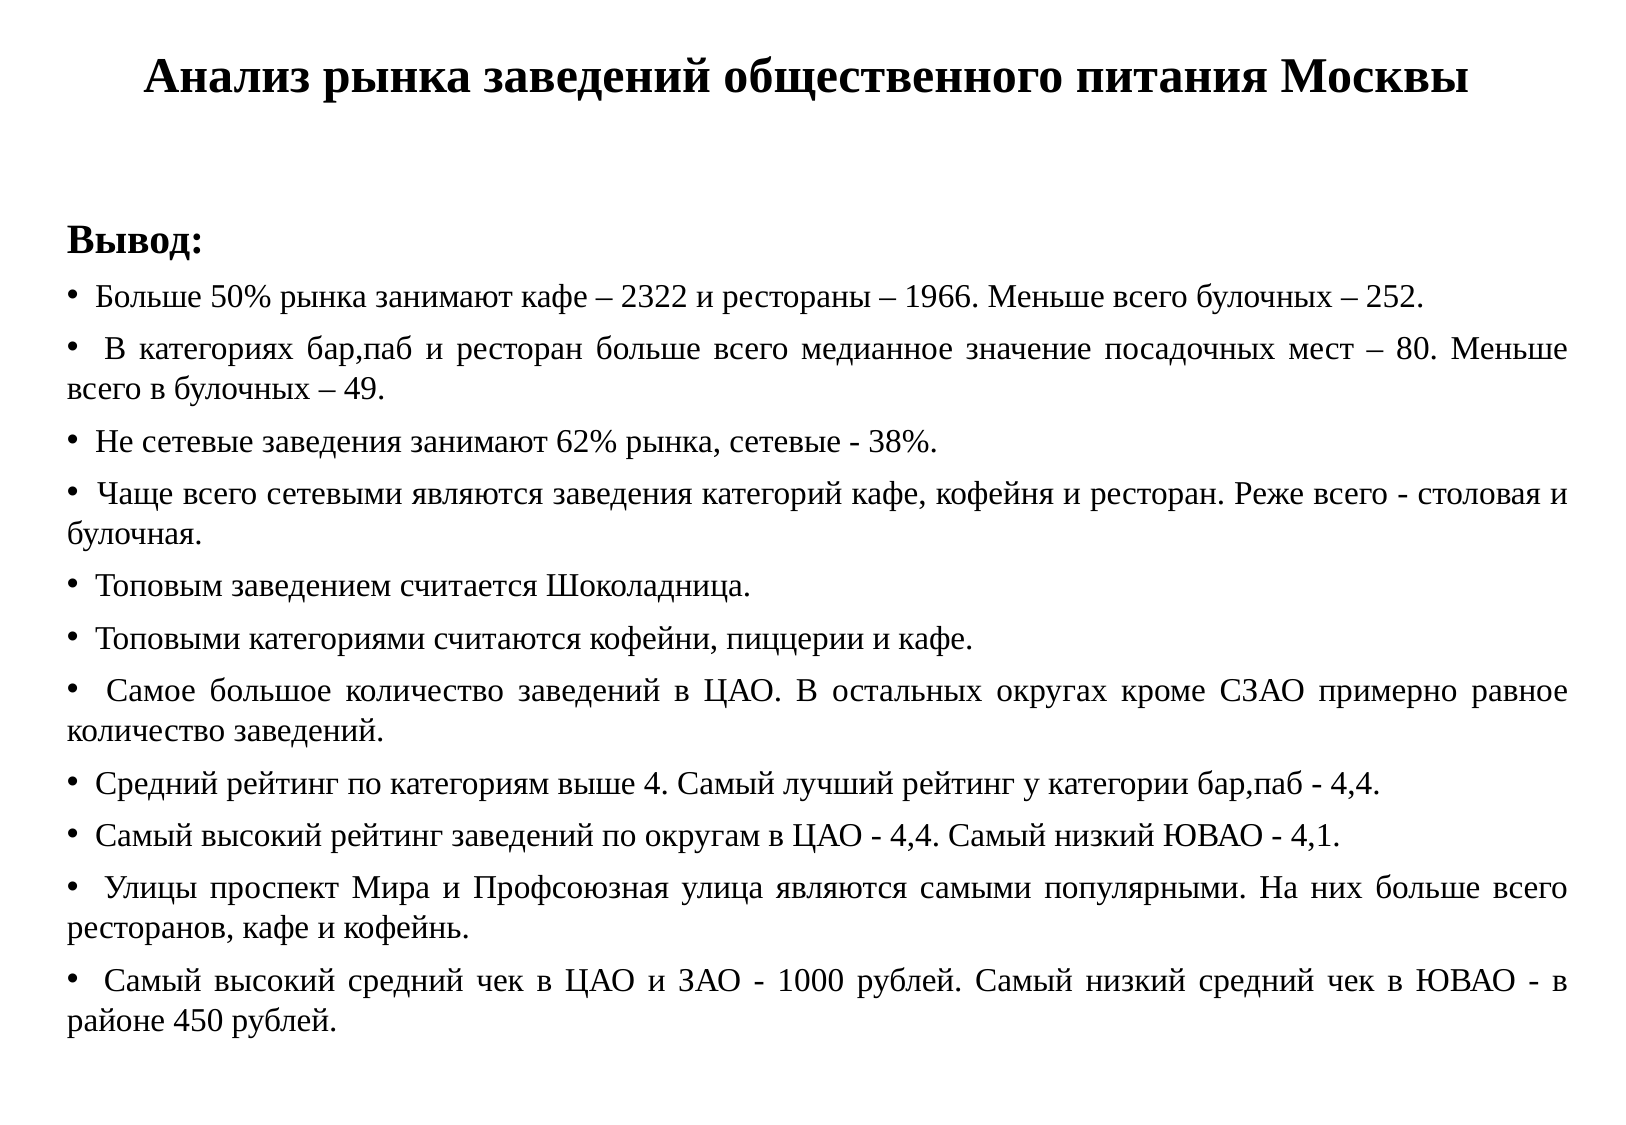

Анализ рынка заведений общественного питания Москвы
Вывод:
  Больше 50% рынка занимают кафе – 2322 и рестораны – 1966. Меньше всего булочных – 252.
  В категориях бар,паб и ресторан больше всего медианное значение посадочных мест – 80. Меньше всего в булочных – 49.
  Не сетевые заведения занимают 62% рынка, сетевые - 38%.
  Чаще всего сетевыми являются заведения категорий кафе, кофейня и ресторан. Реже всего - столовая и булочная.
  Топовым заведением считается Шоколадница.
  Топовыми категориями считаются кофейни, пиццерии и кафе.
  Самое большое количество заведений в ЦАО. В остальных округах кроме СЗАО примерно равное количество заведений.
  Средний рейтинг по категориям выше 4. Самый лучший рейтинг у категории бар,паб - 4,4.
  Самый высокий рейтинг заведений по округам в ЦАО - 4,4. Самый низкий ЮВАО - 4,1.
  Улицы проспект Мира и Профсоюзная улица являются самыми популярными. На них больше всего ресторанов, кафе и кофейнь.
  Самый высокий средний чек в ЦАО и ЗАО - 1000 рублей. Самый низкий средний чек в ЮВАО - в районе 450 рублей.